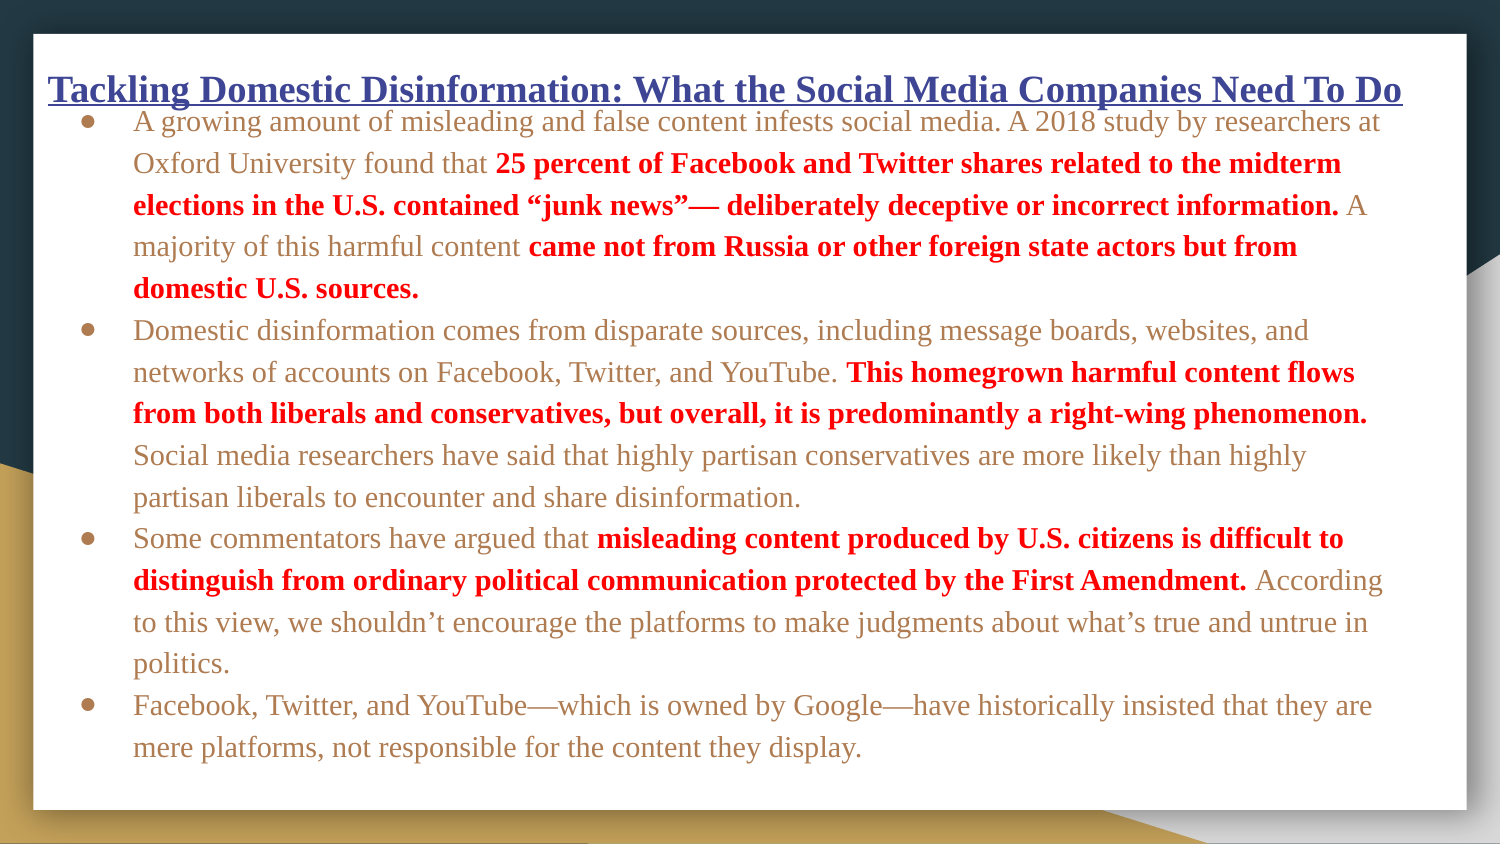

# Tackling Domestic Disinformation: What the Social Media Companies Need To Do

A growing amount of misleading and false content infests social media. A 2018 study by researchers at Oxford University found that 25 percent of Facebook and Twitter shares related to the midterm elections in the U.S. contained “junk news”— deliberately deceptive or incorrect information. A majority of this harmful content came not from Russia or other foreign state actors but from domestic U.S. sources.
Domestic disinformation comes from disparate sources, including message boards, websites, and networks of accounts on Facebook, Twitter, and YouTube. This homegrown harmful content flows from both liberals and conservatives, but overall, it is predominantly a right-wing phenomenon. Social media researchers have said that highly partisan conservatives are more likely than highly partisan liberals to encounter and share disinformation.
Some commentators have argued that misleading content produced by U.S. citizens is difficult to distinguish from ordinary political communication protected by the First Amendment. According to this view, we shouldn’t encourage the platforms to make judgments about what’s true and untrue in politics.
Facebook, Twitter, and YouTube—which is owned by Google—have historically insisted that they are mere platforms, not responsible for the content they display.